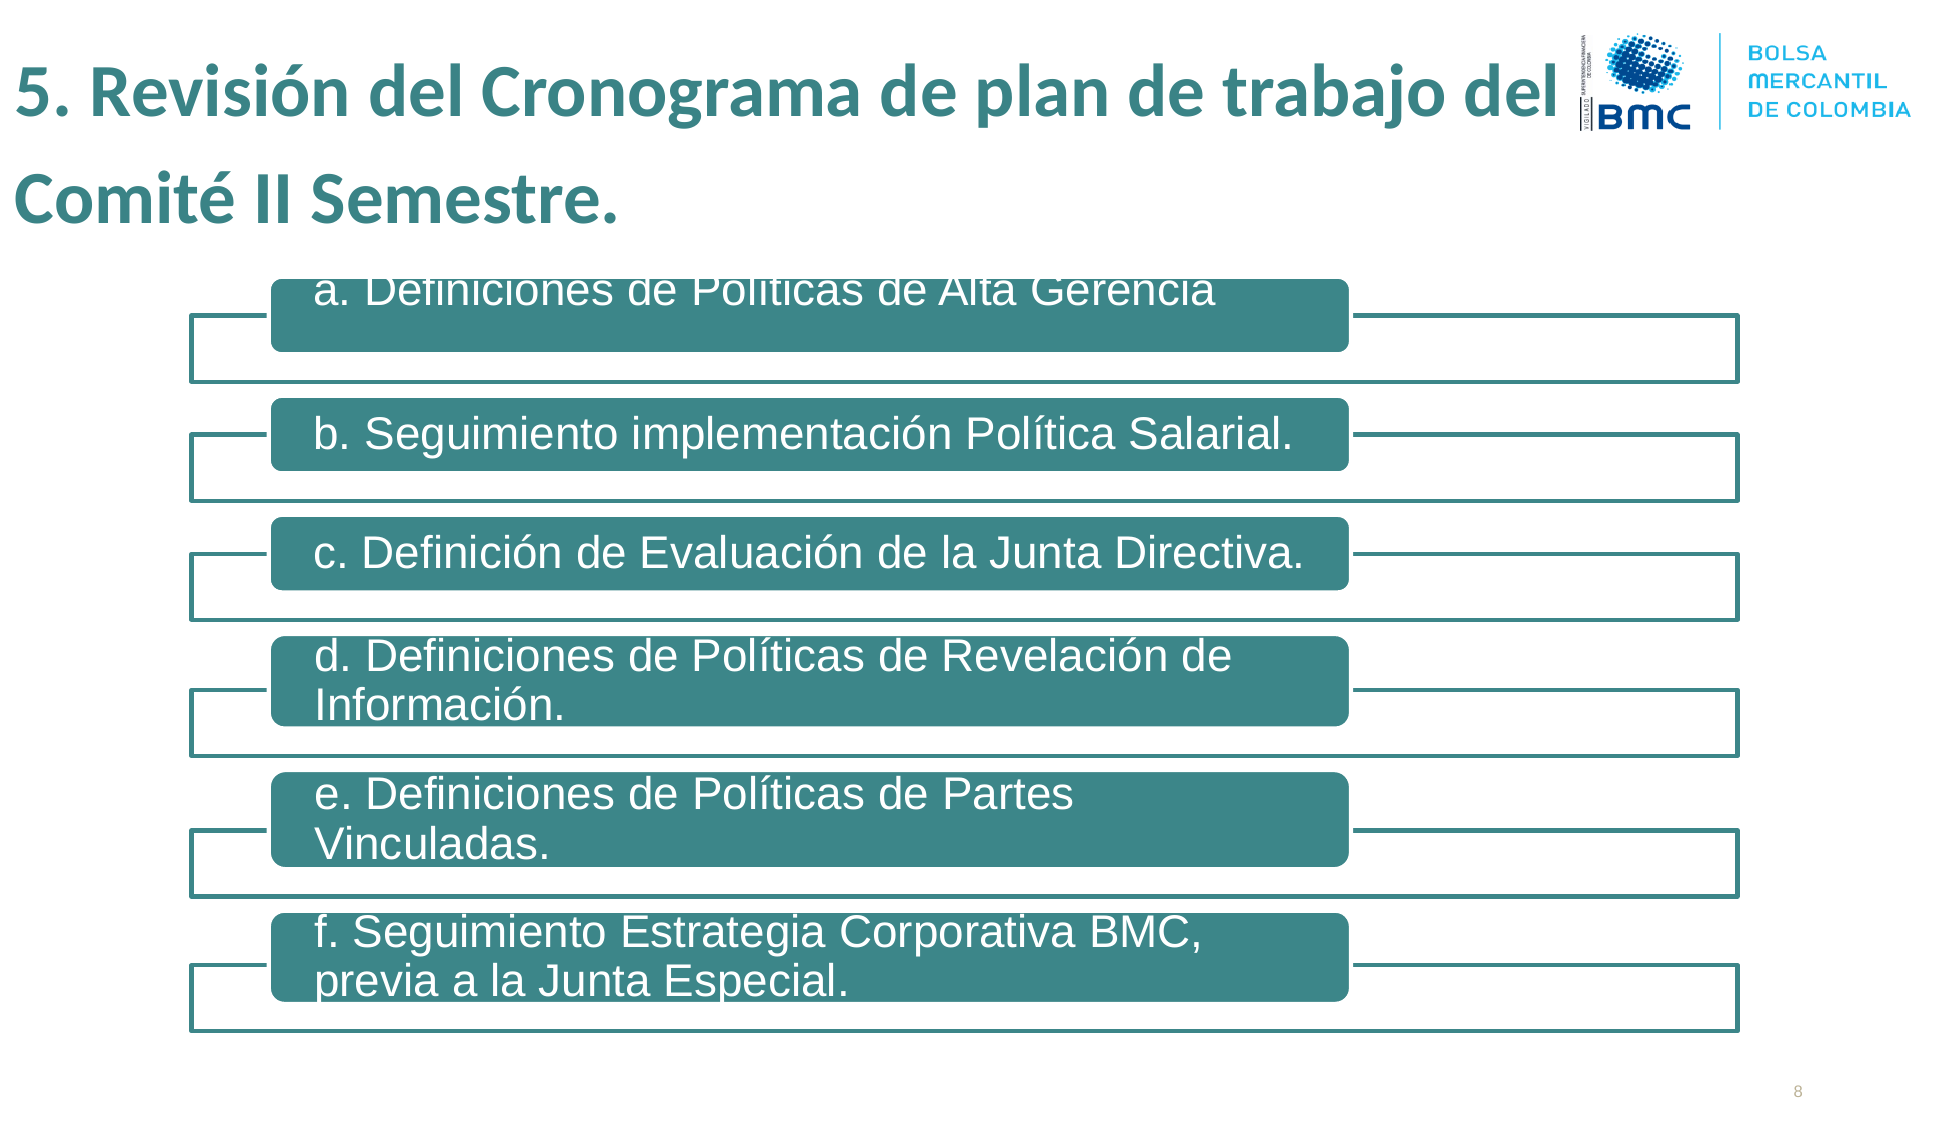

5. Revisión del Cronograma de plan de trabajo del Comité II Semestre.
a. Definiciones de Políticas de Alta Gerencia
b. Seguimiento implementación Política Salarial.
c. Definición de Evaluación de la Junta Directiva.
d. Definiciones de Políticas de Revelación de Información.
e. Definiciones de Políticas de Partes Vinculadas.
f. Seguimiento Estrategia Corporativa BMC, previa a la Junta Especial.